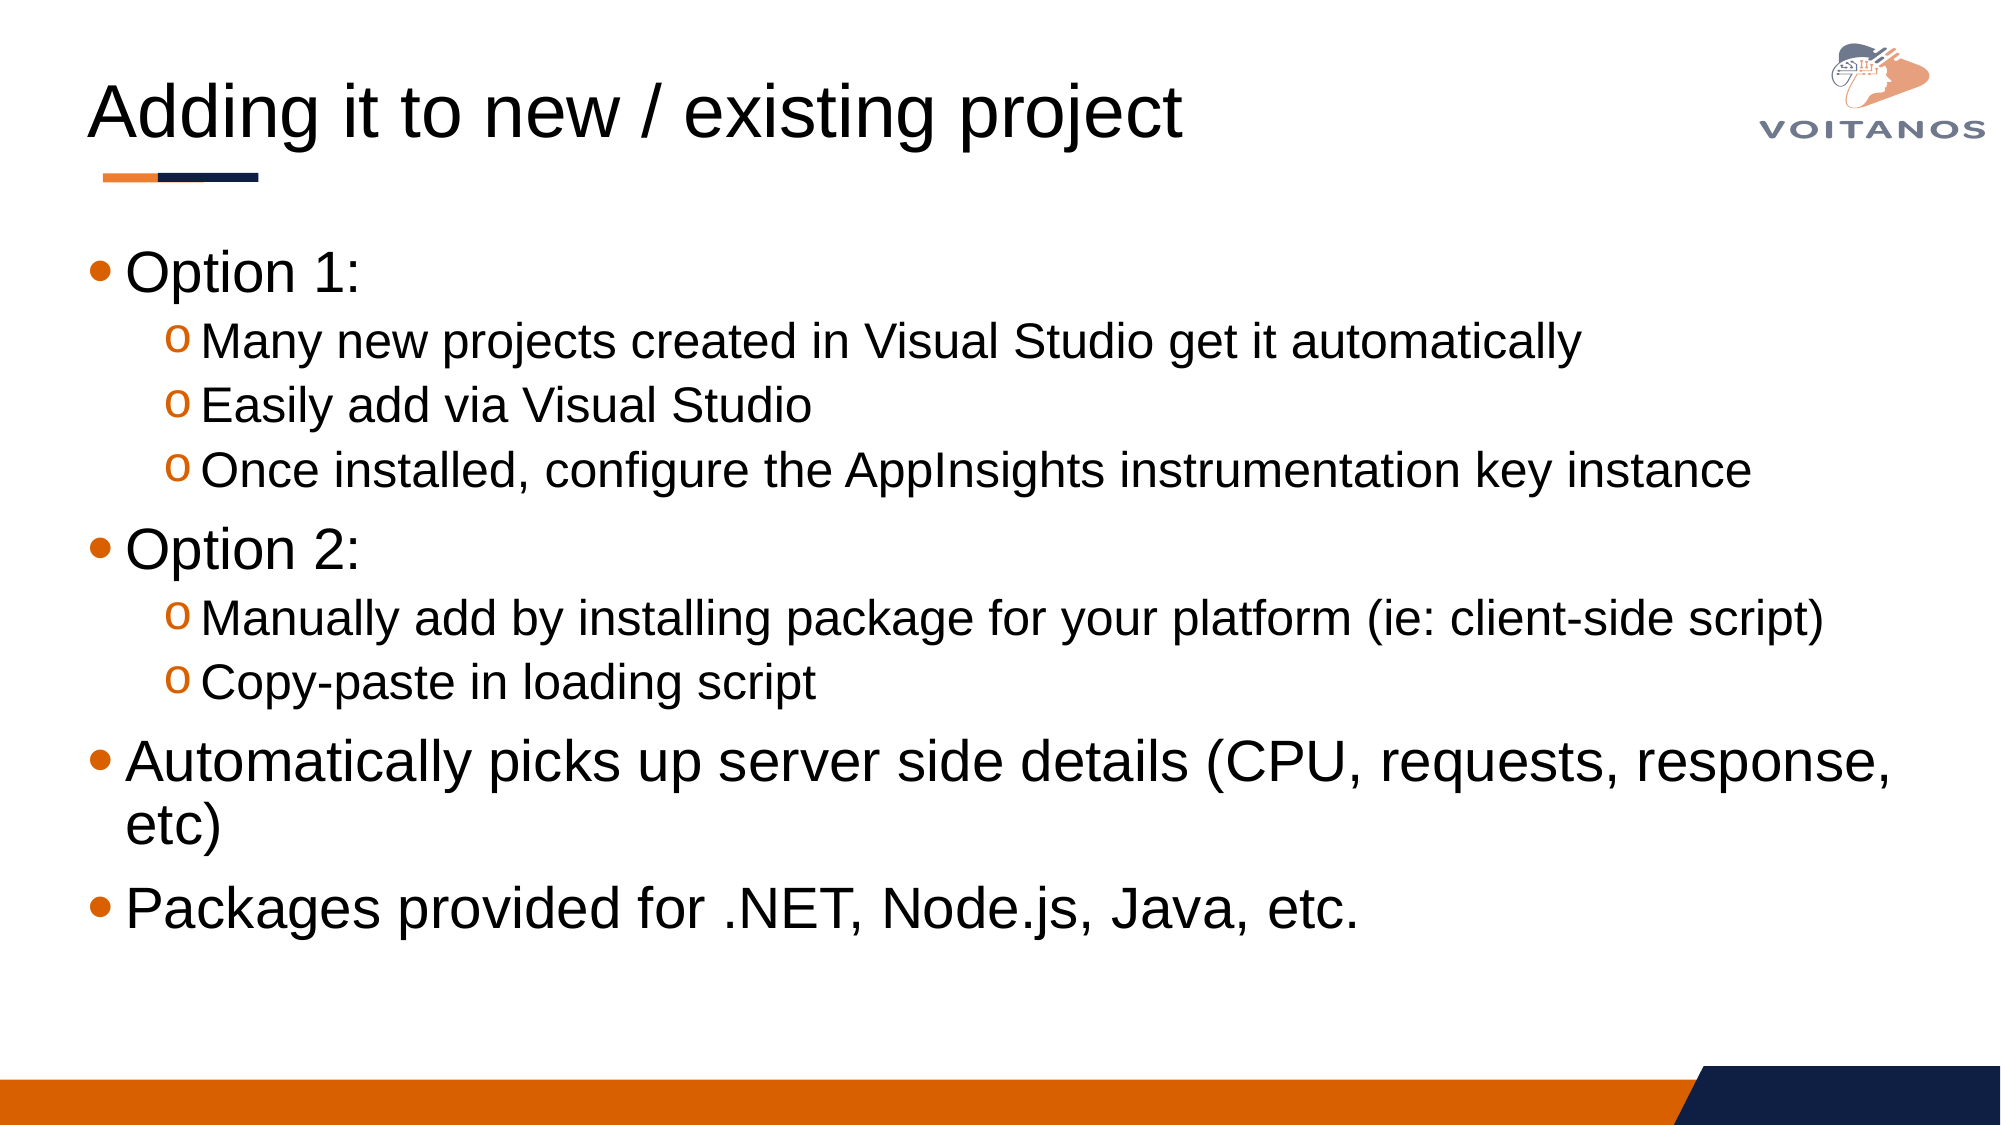

# Adding it to new / existing project
Option 1:
Many new projects created in Visual Studio get it automatically
Easily add via Visual Studio
Once installed, configure the AppInsights instrumentation key instance
Option 2:
Manually add by installing package for your platform (ie: client-side script)
Copy-paste in loading script
Automatically picks up server side details (CPU, requests, response, etc)
Packages provided for .NET, Node.js, Java, etc.